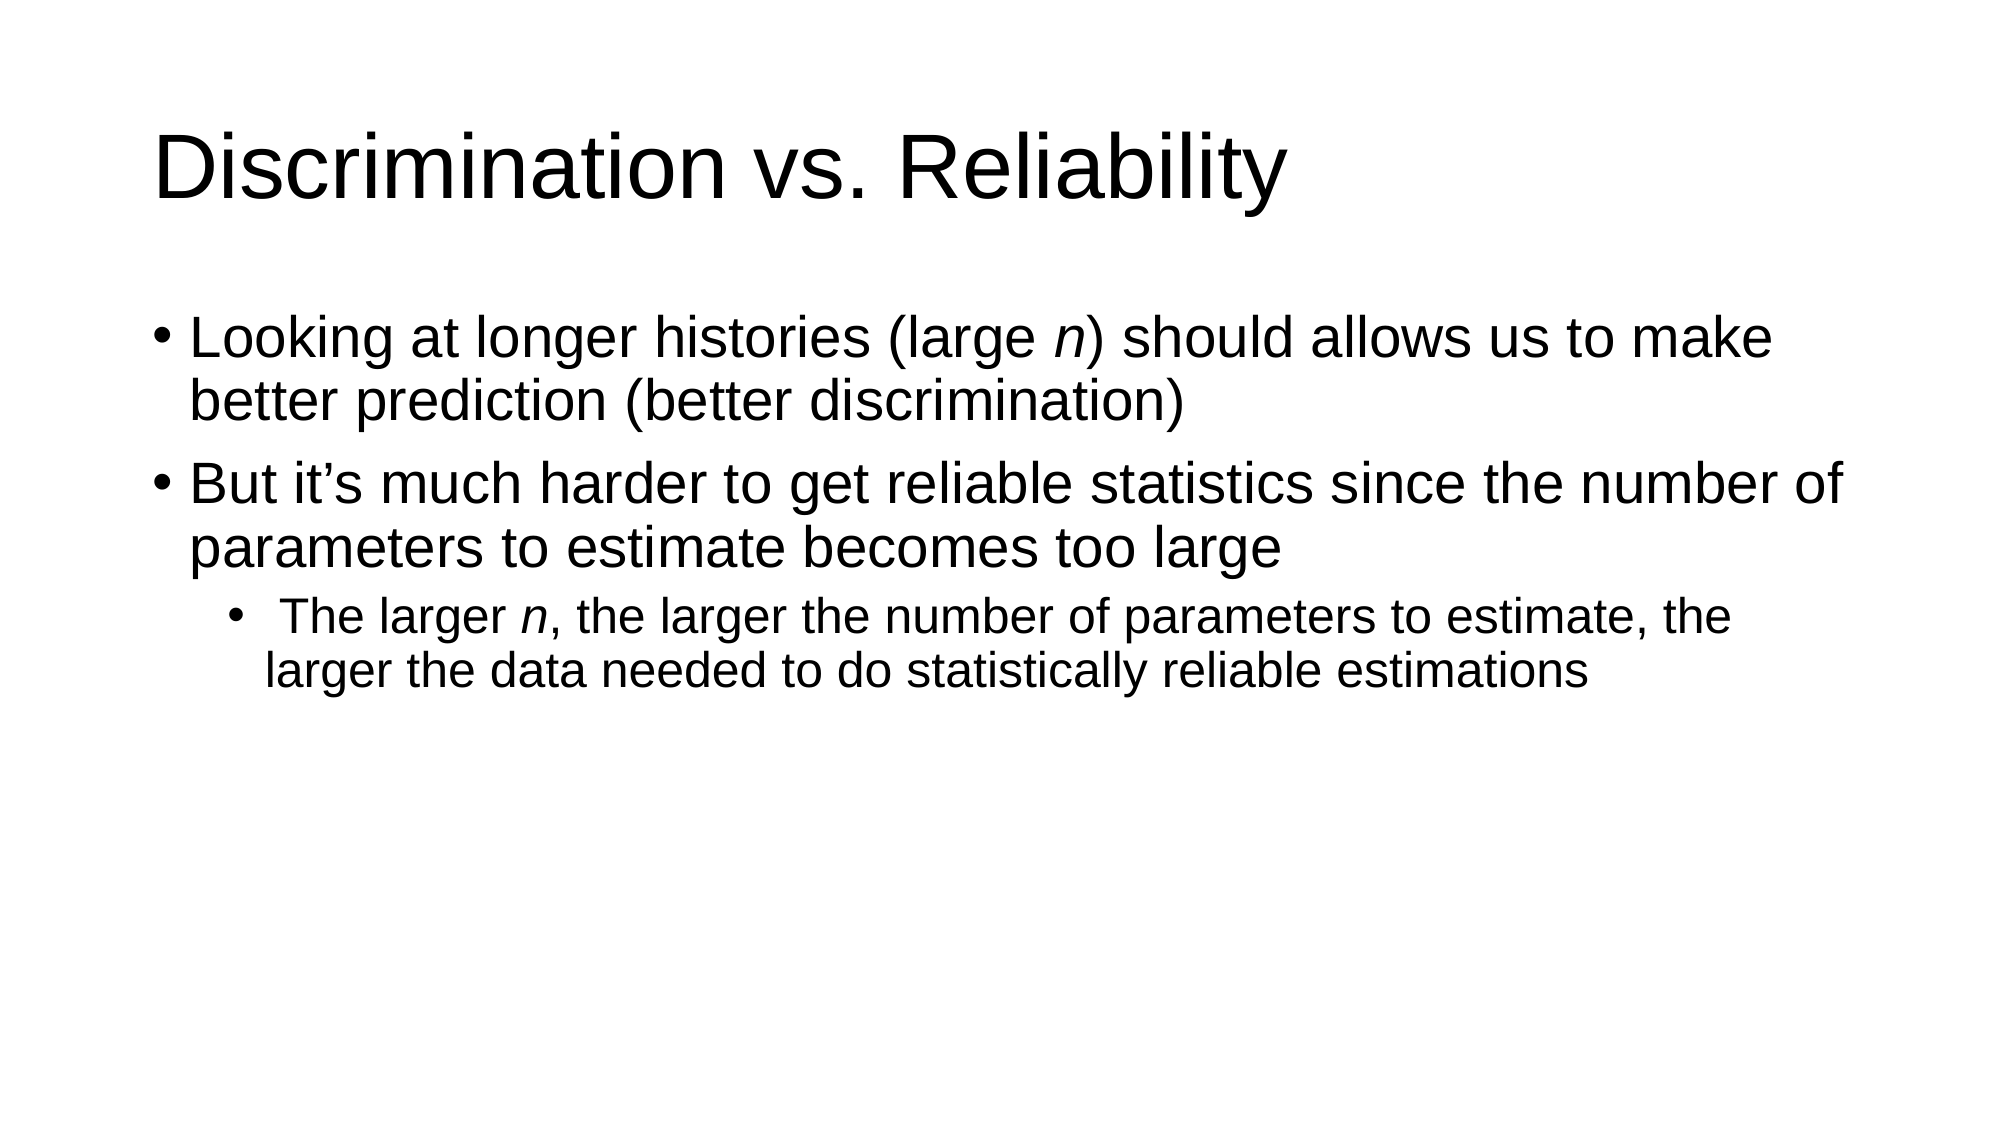

# Discrimination vs. Reliability
Looking at longer histories (large n) should allows us to make better prediction (better discrimination)
But it’s much harder to get reliable statistics since the number of parameters to estimate becomes too large
 The larger n, the larger the number of parameters to estimate, the larger the data needed to do statistically reliable estimations